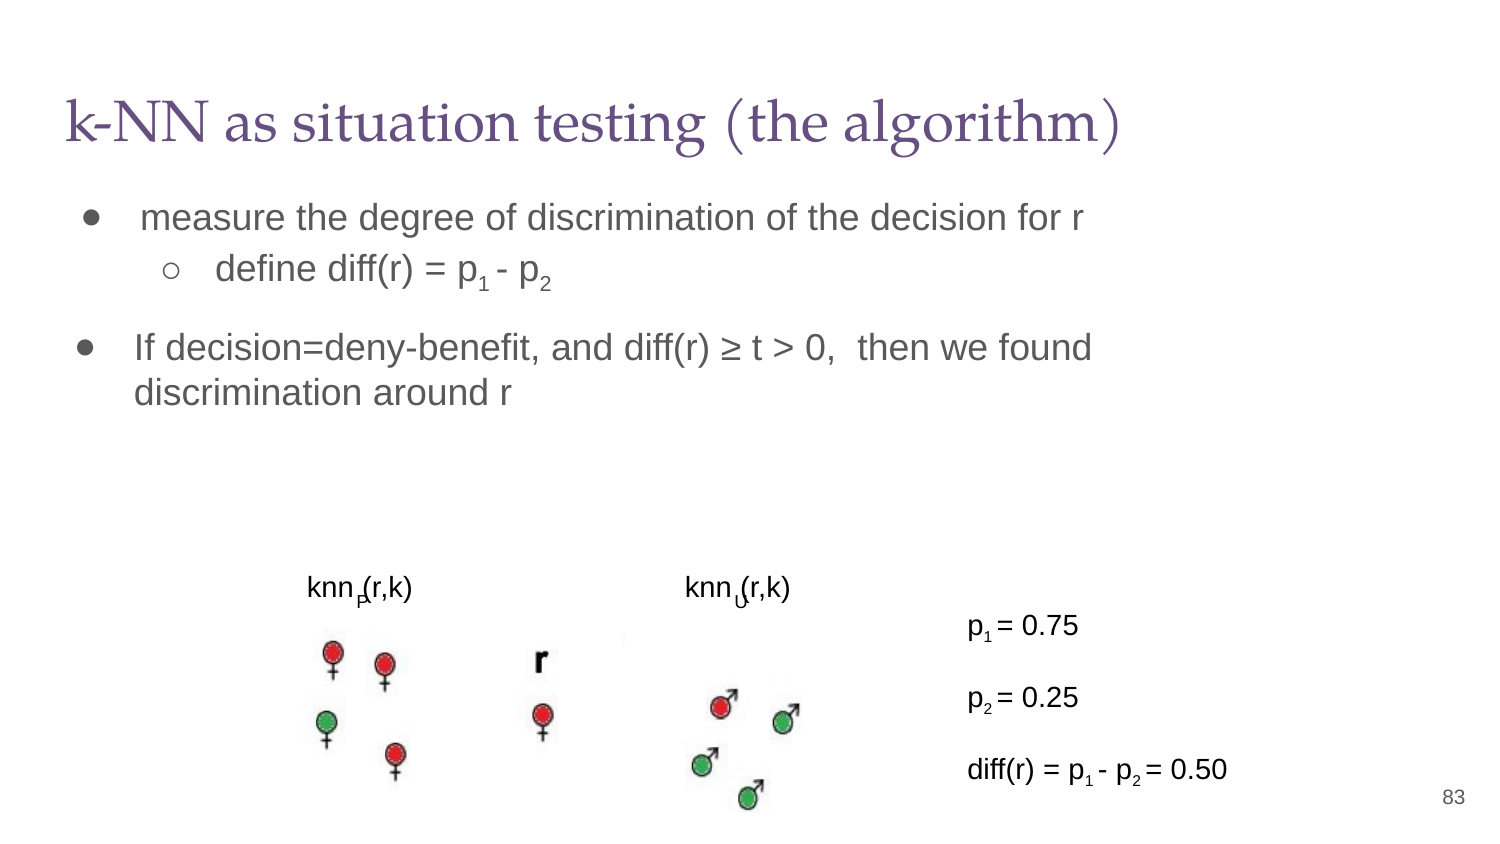

# k-NN as situation testing (the algorithm)
measure the degree of discrimination of the decision for r
define diff(r) = p1 - p2
If decision=deny-benefit, and diff(r) ≥ t > 0,  then we found discrimination around r
knn (r,k)
knn (r,k)
P
U

p1 = 0.75
p2 = 0.25
diff(r) = p1 - p2 = 0.50

83